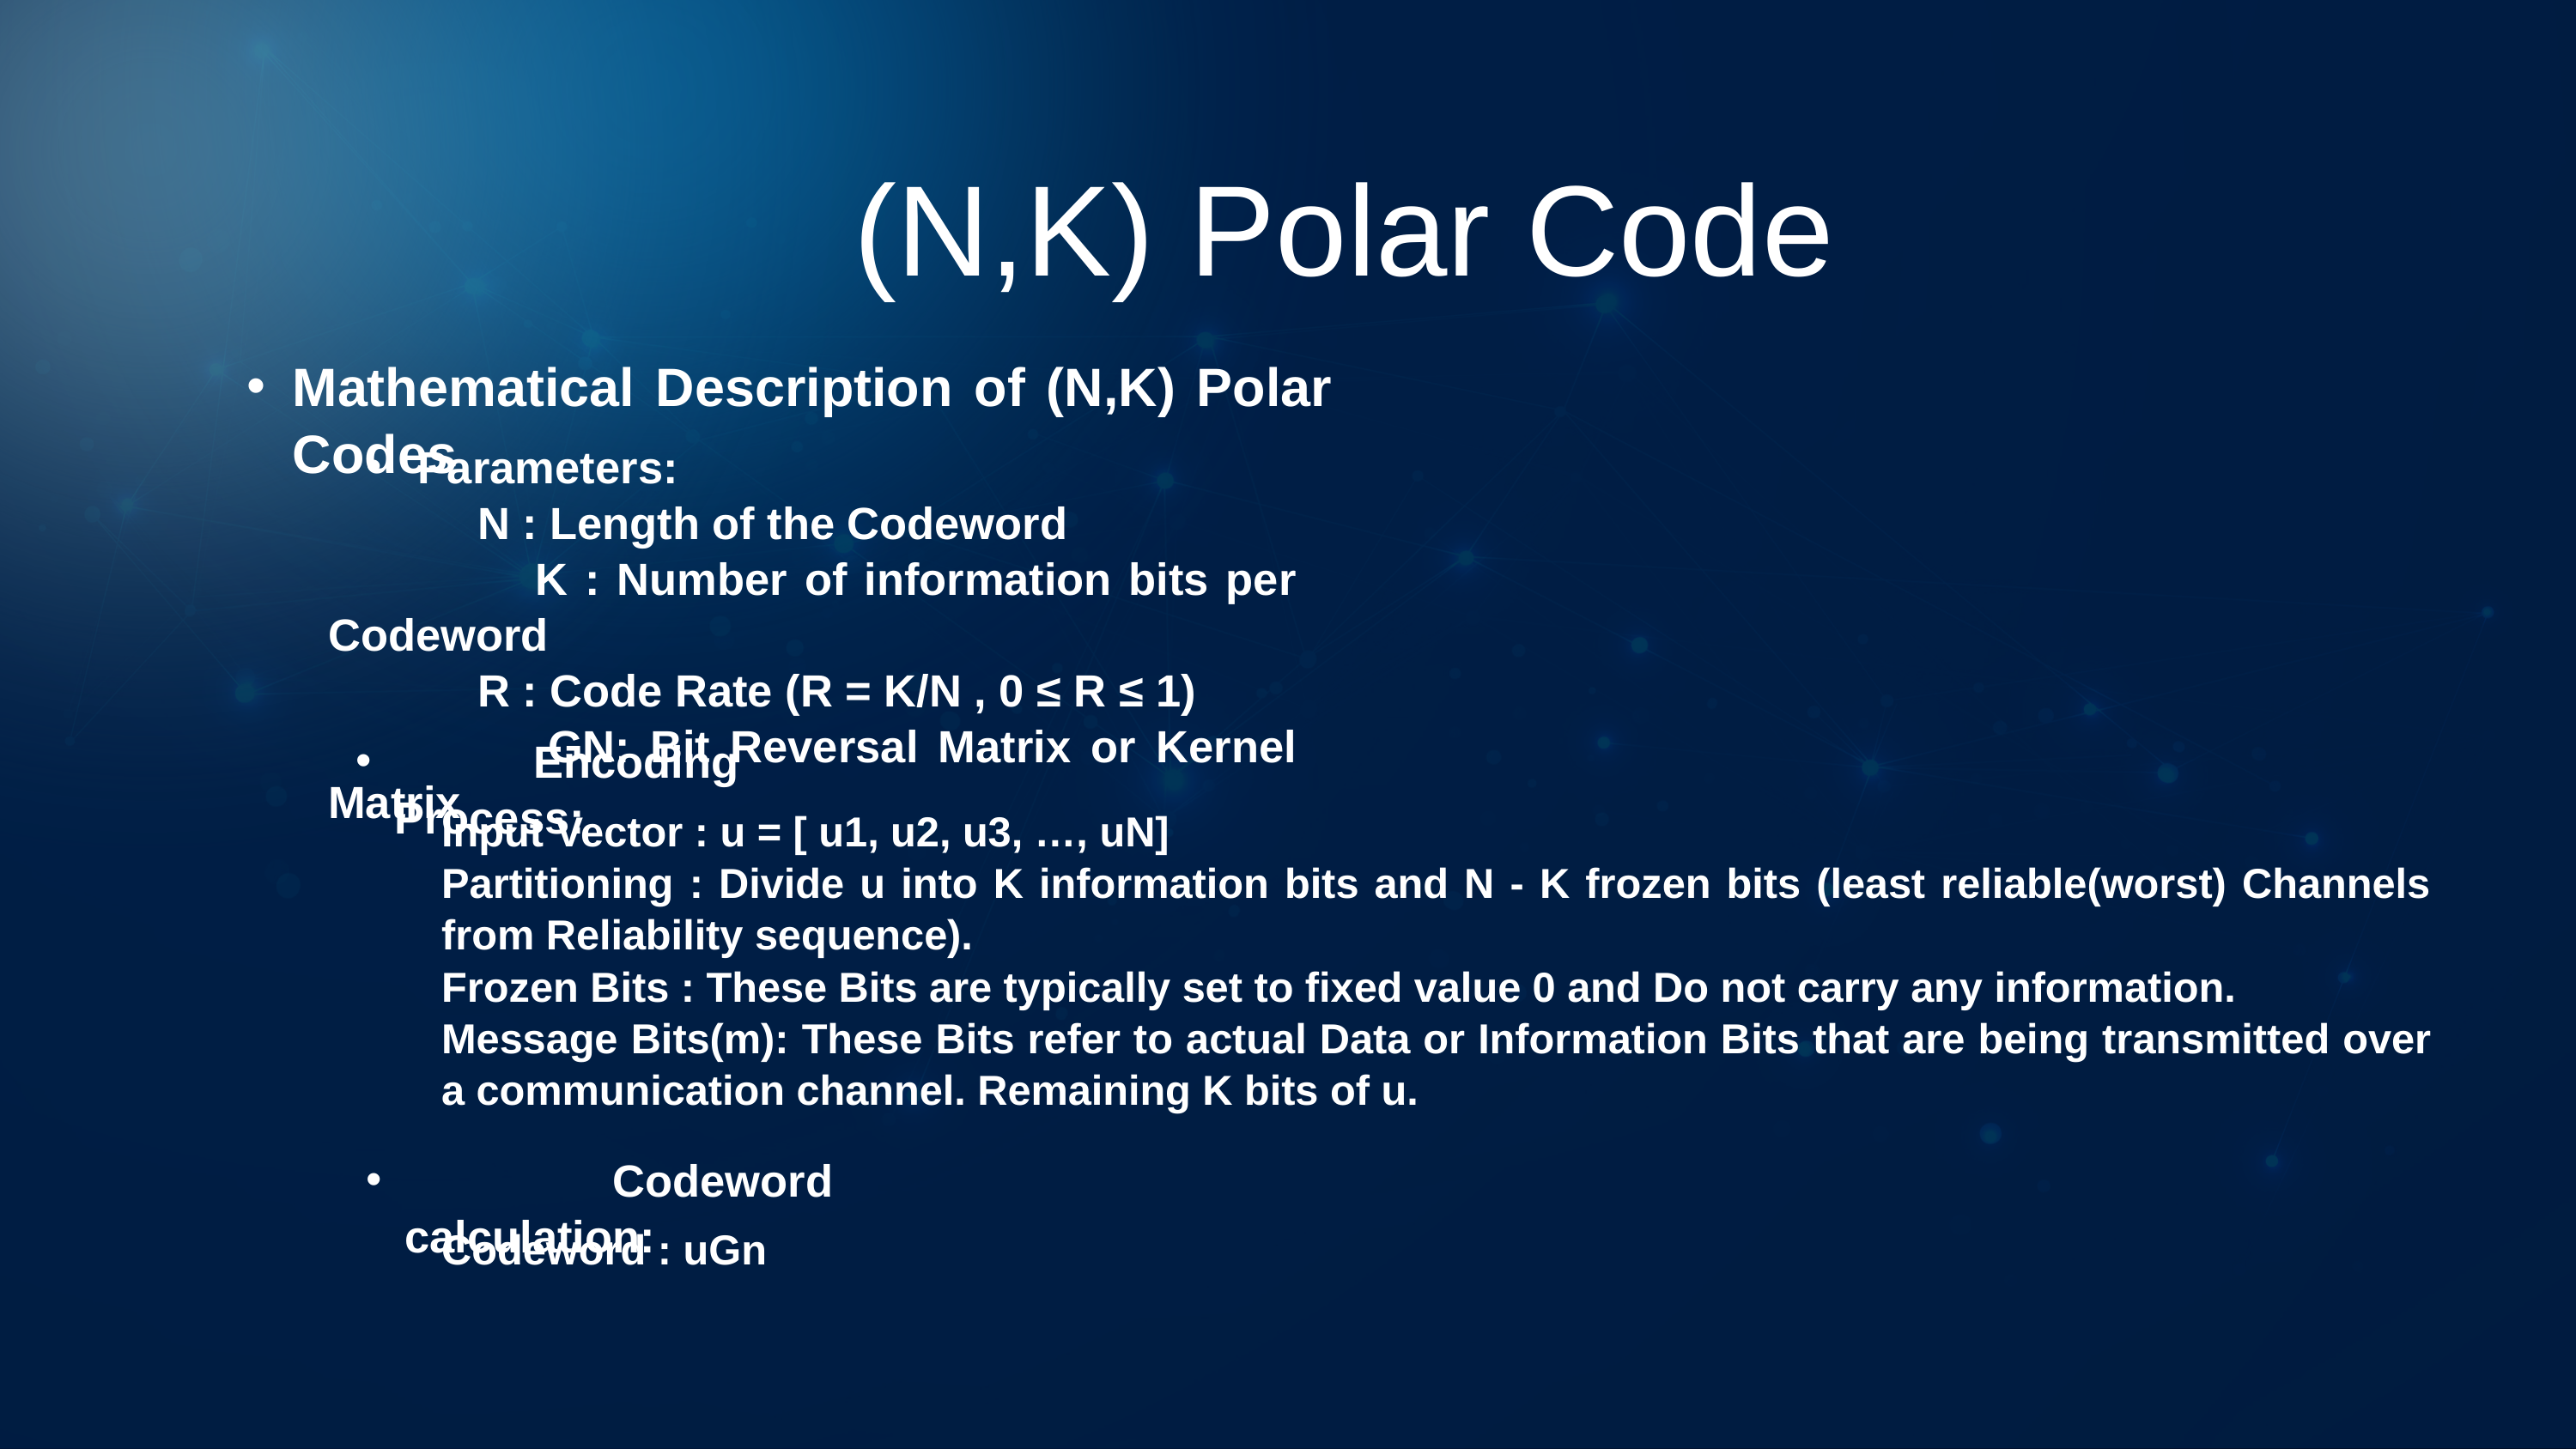

(N,K) Polar Code

Mathematical Description of (N,K) Polar Codes
 Parameters:
            N : Length of the Codeword
            K : Number of information bits per Codeword
            R : Code Rate (R = K/N , 0 ≤ R ≤ 1)
           GN: Bit Reversal Matrix or Kernel Matrix
 Encoding Process:
Input Vector : u = [ u1, u2, u3, …, uN]
Partitioning : Divide u into K information bits and N - K frozen bits (least reliable(worst) Channels from Reliability sequence).
Frozen Bits : These Bits are typically set to fixed value 0 and Do not carry any information.
Message Bits(m): These Bits refer to actual Data or Information Bits that are being transmitted over a communication channel. Remaining K bits of u.
 Codeword calculation:
Codeword : uGn